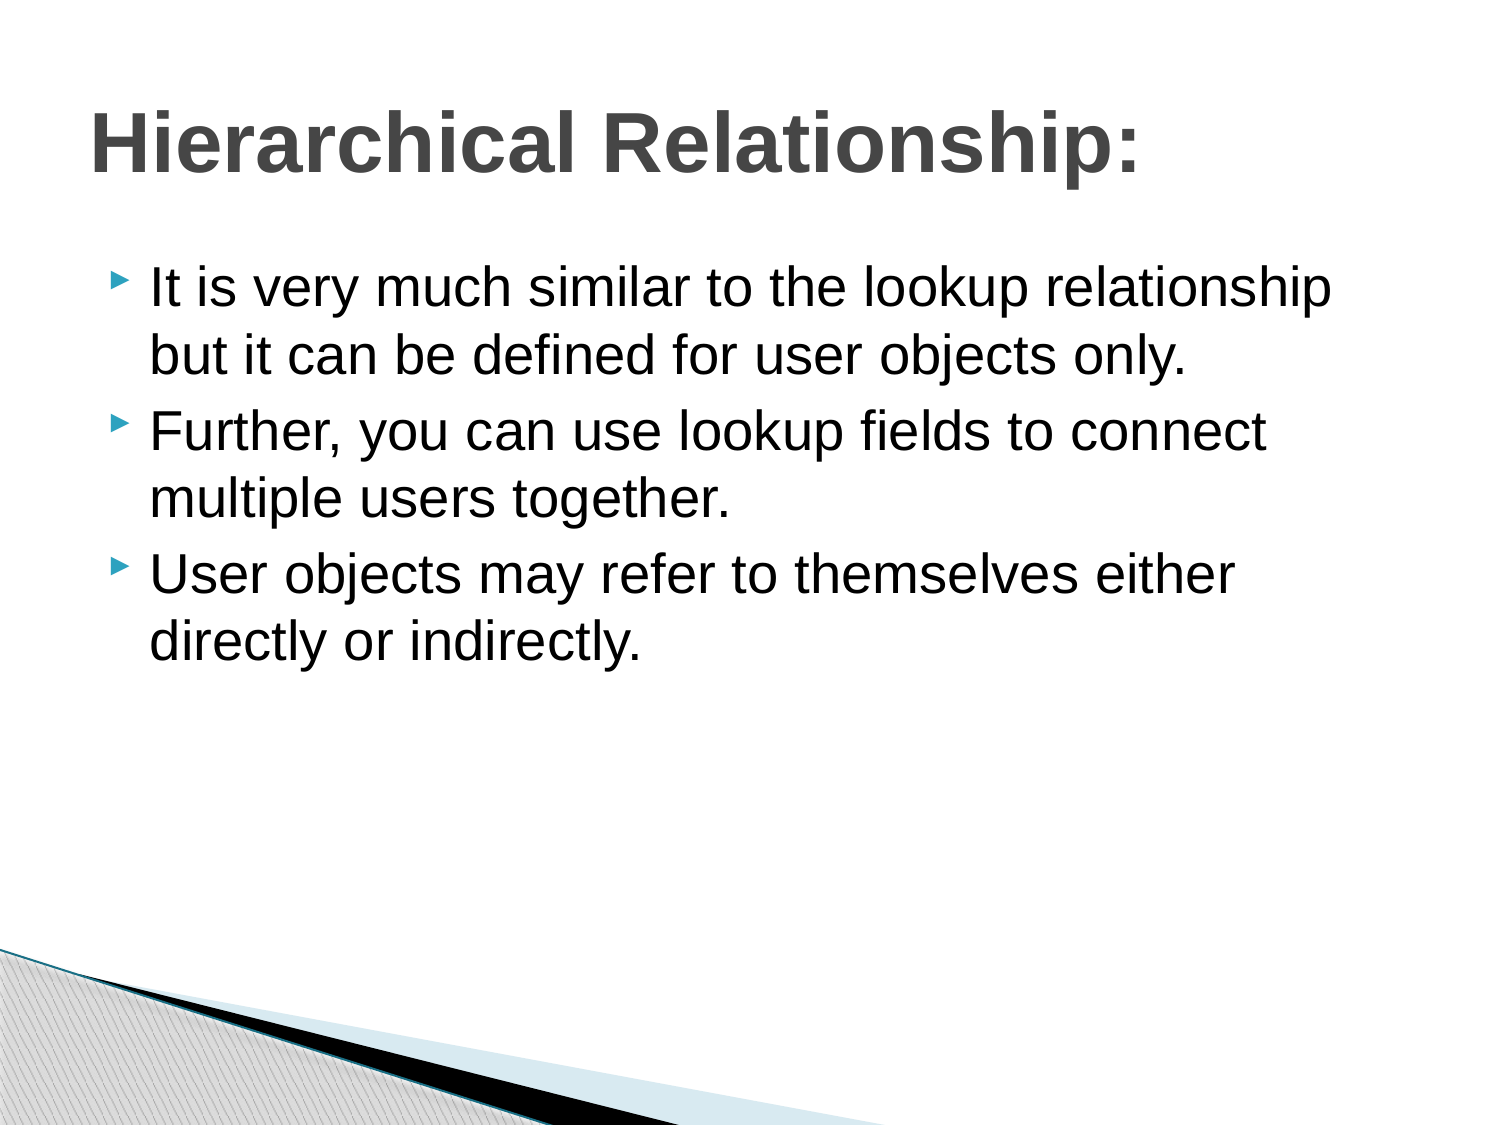

# Hierarchical Relationship:
It is very much similar to the lookup relationship but it can be defined for user objects only.
Further, you can use lookup fields to connect multiple users together.
User objects may refer to themselves either directly or indirectly.